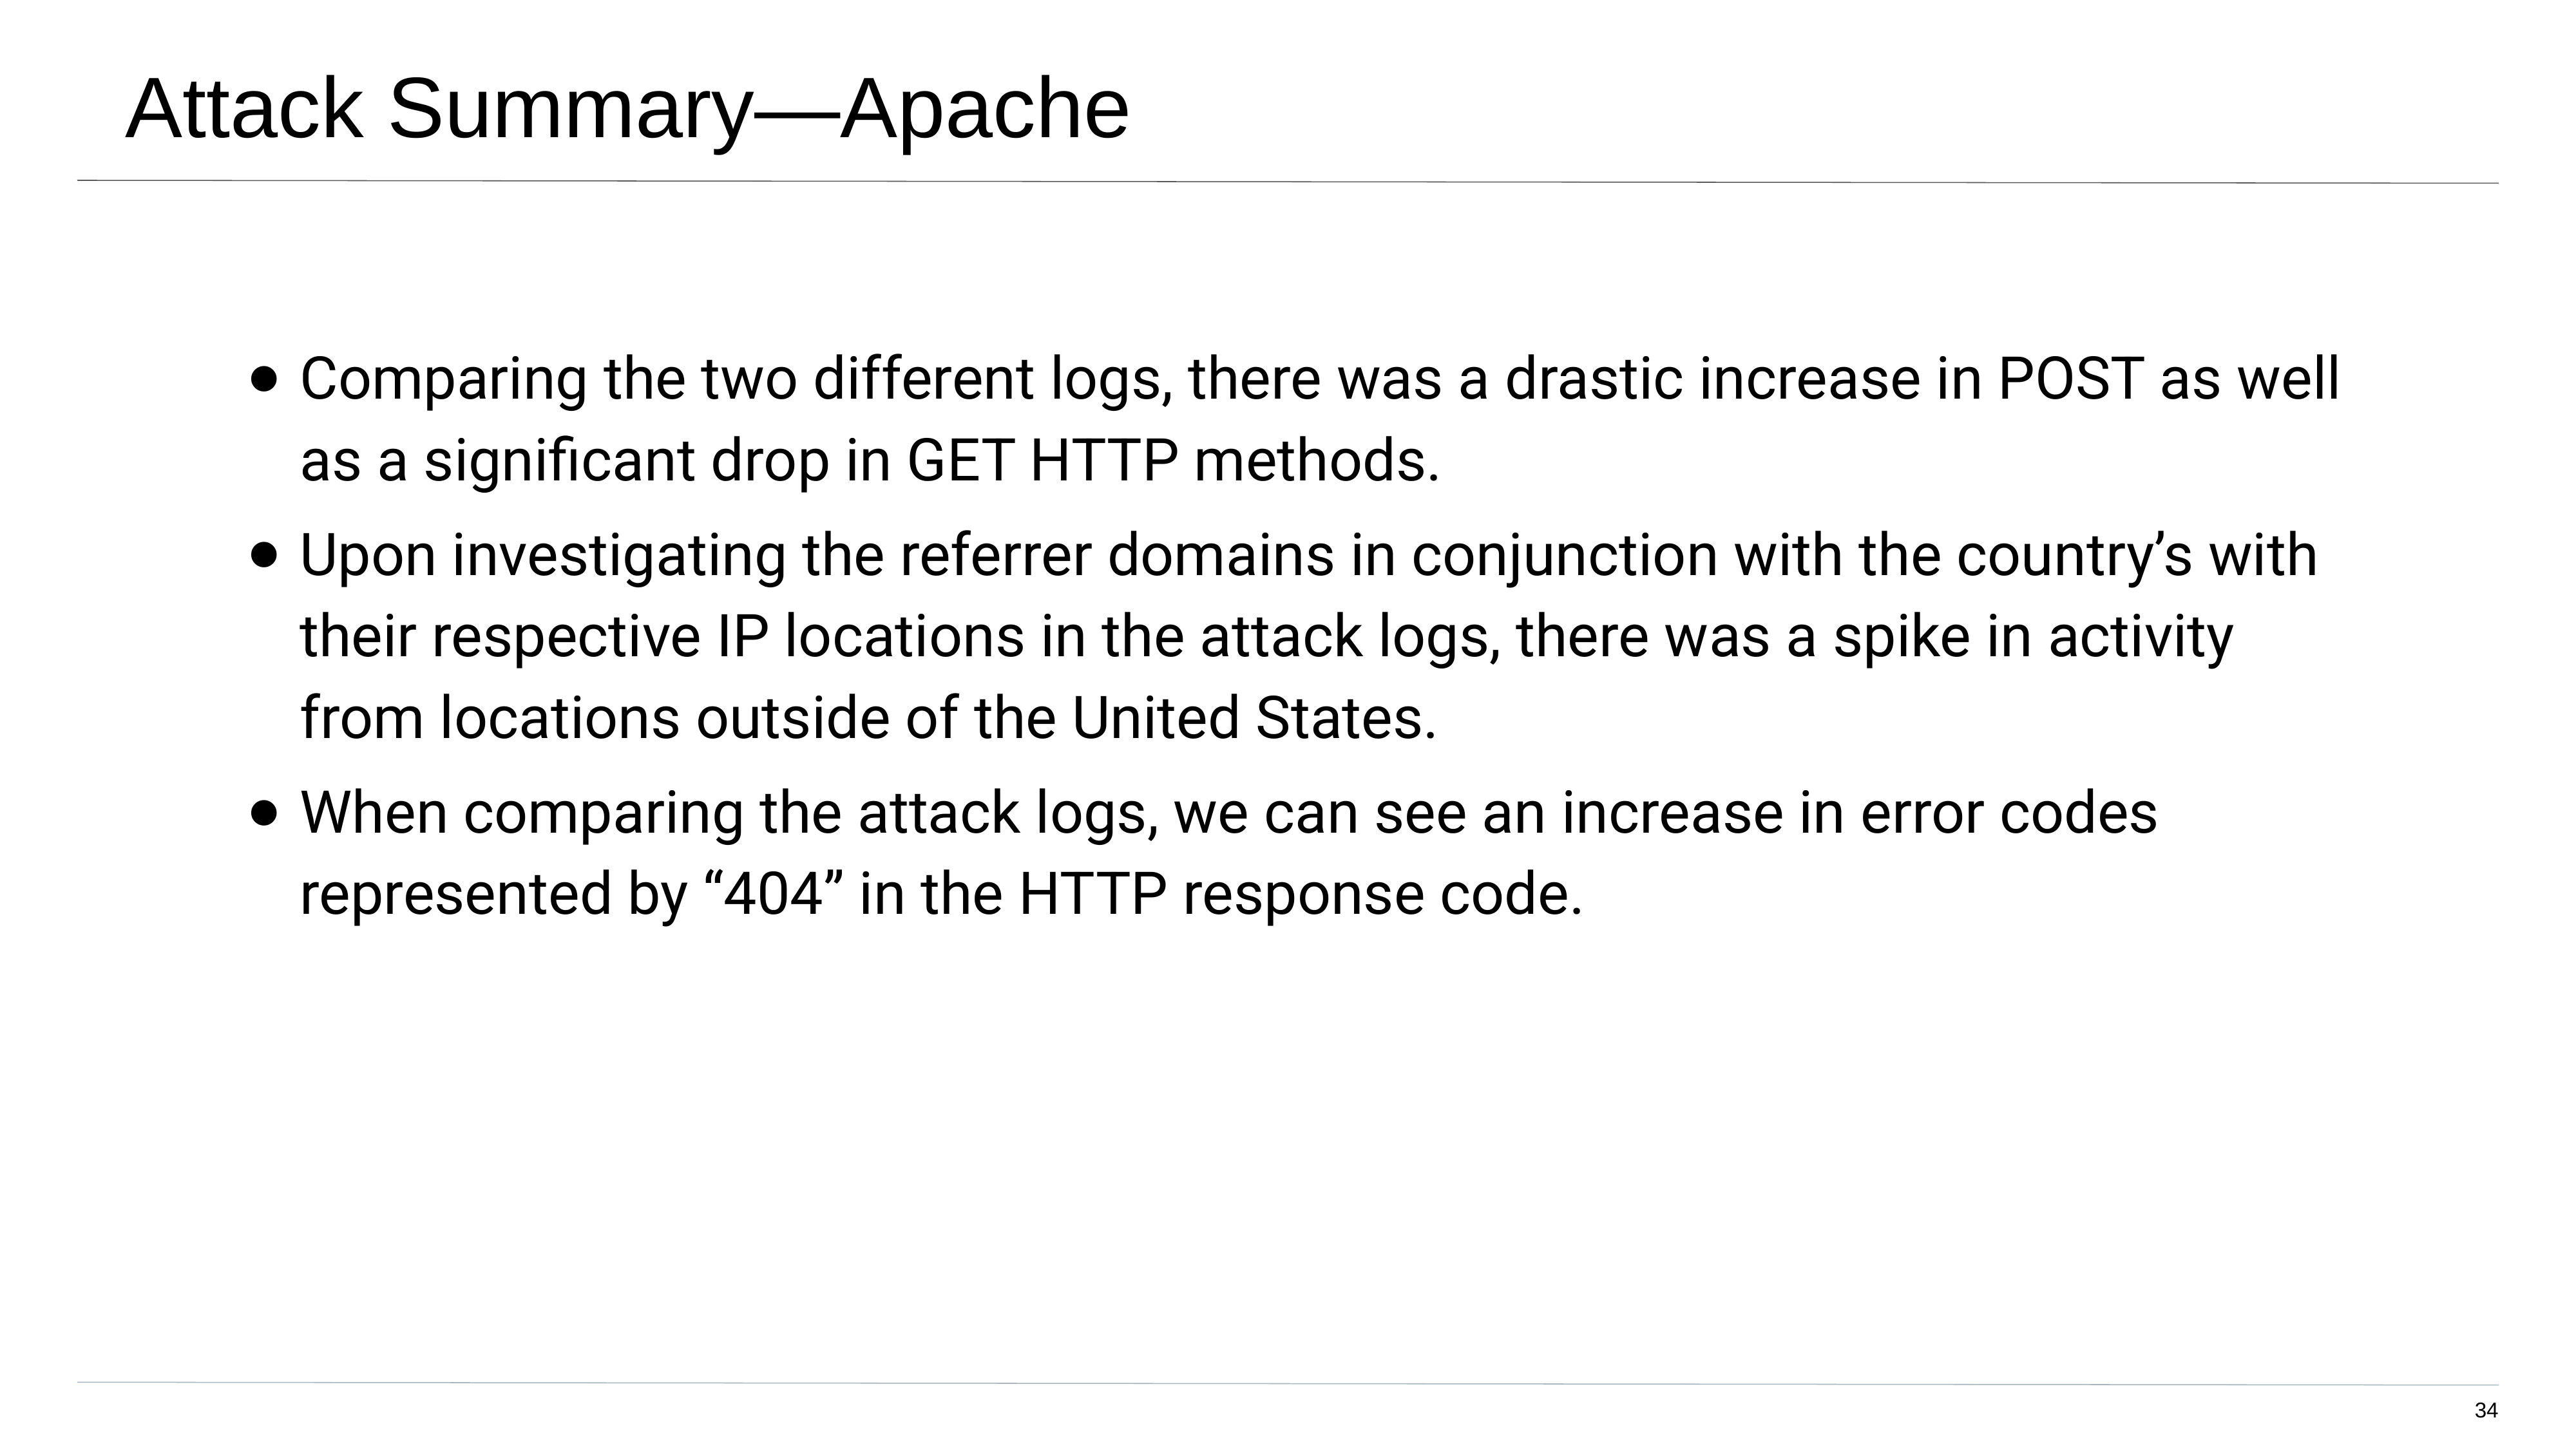

# Attack Summary—Apache

Comparing the two different logs, there was a drastic increase in POST as well as a significant drop in GET HTTP methods.
Upon investigating the referrer domains in conjunction with the country’s with their respective IP locations in the attack logs, there was a spike in activity from locations outside of the United States.
When comparing the attack logs, we can see an increase in error codes represented by “404” in the HTTP response code.

34